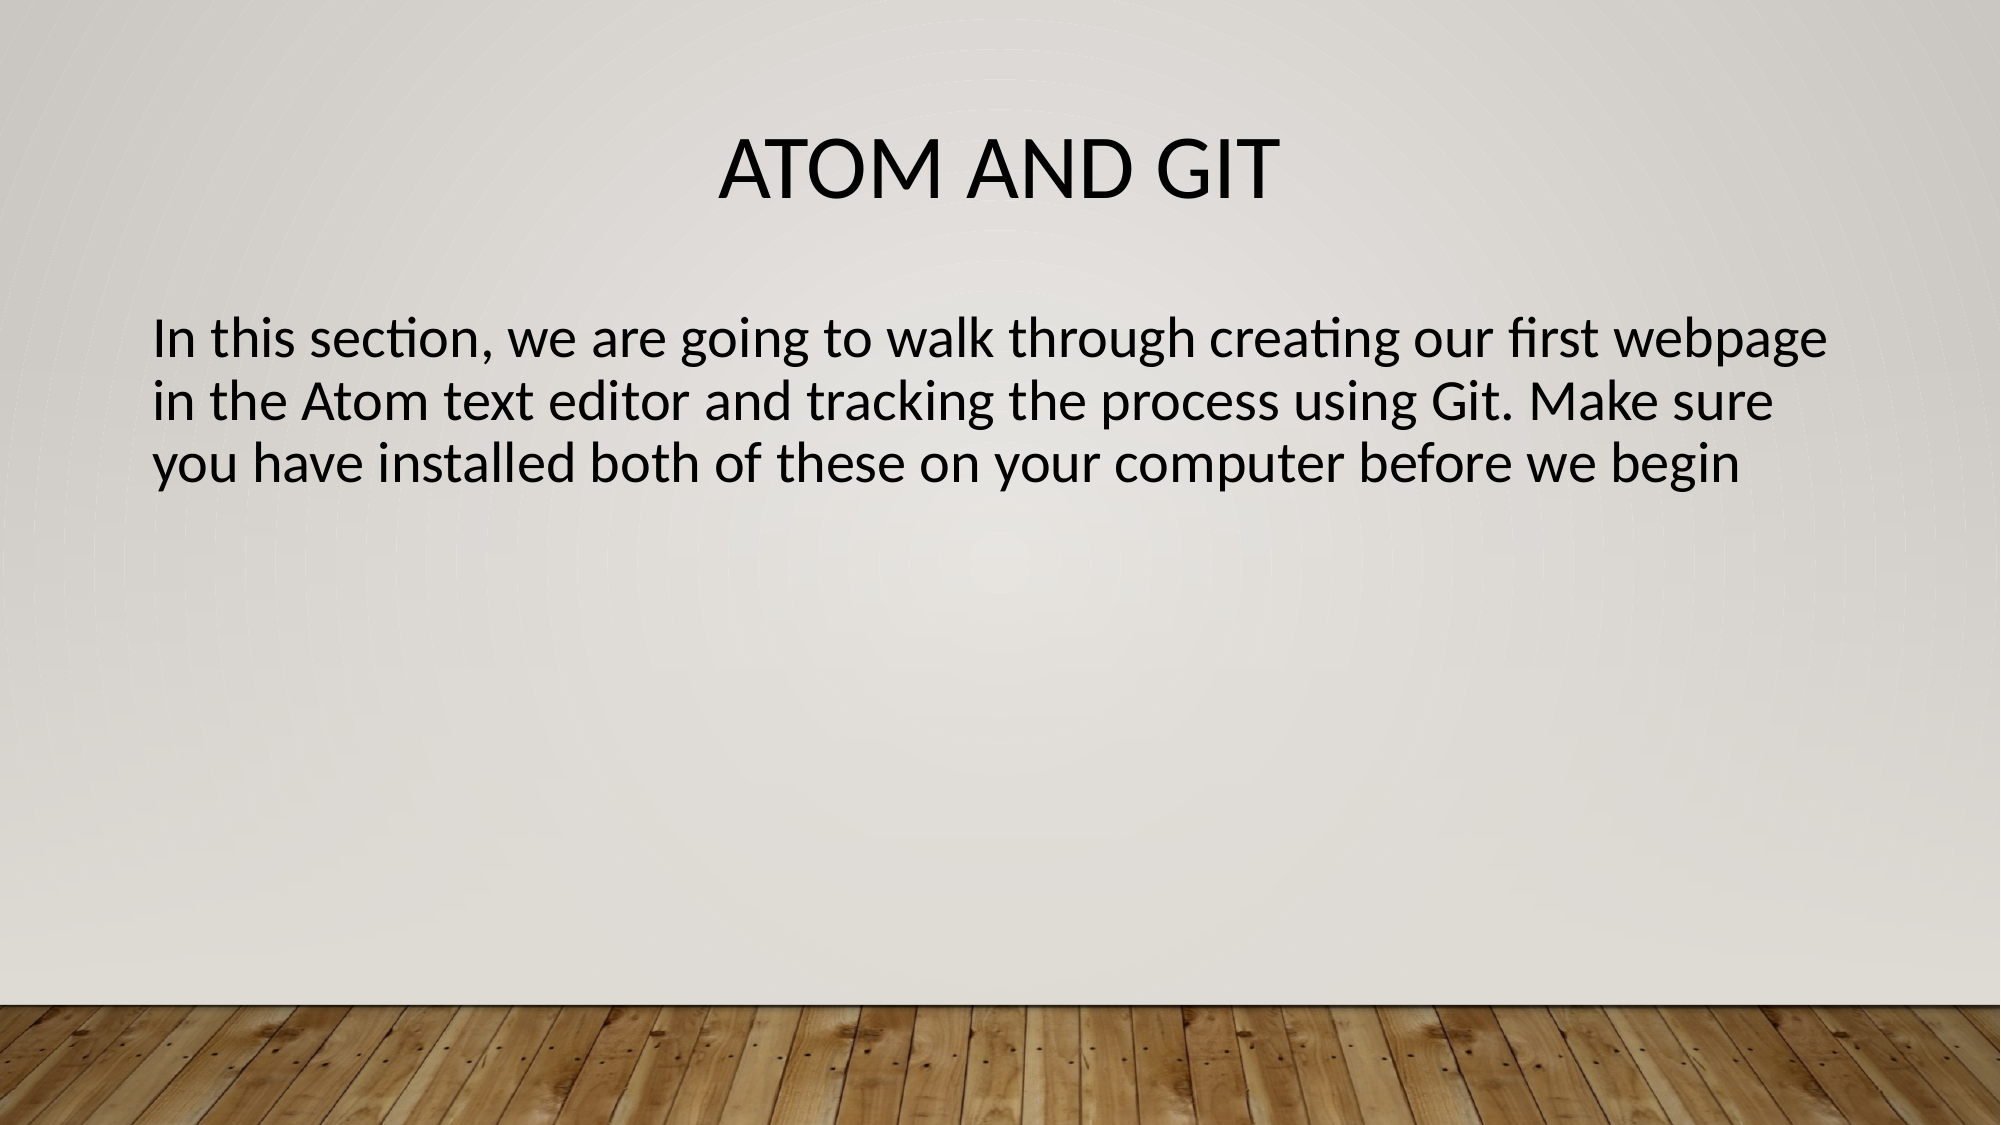

ATOM AND GIT
In this section, we are going to walk through creating our first webpage in the Atom text editor and tracking the process using Git. Make sure you have installed both of these on your computer before we begin